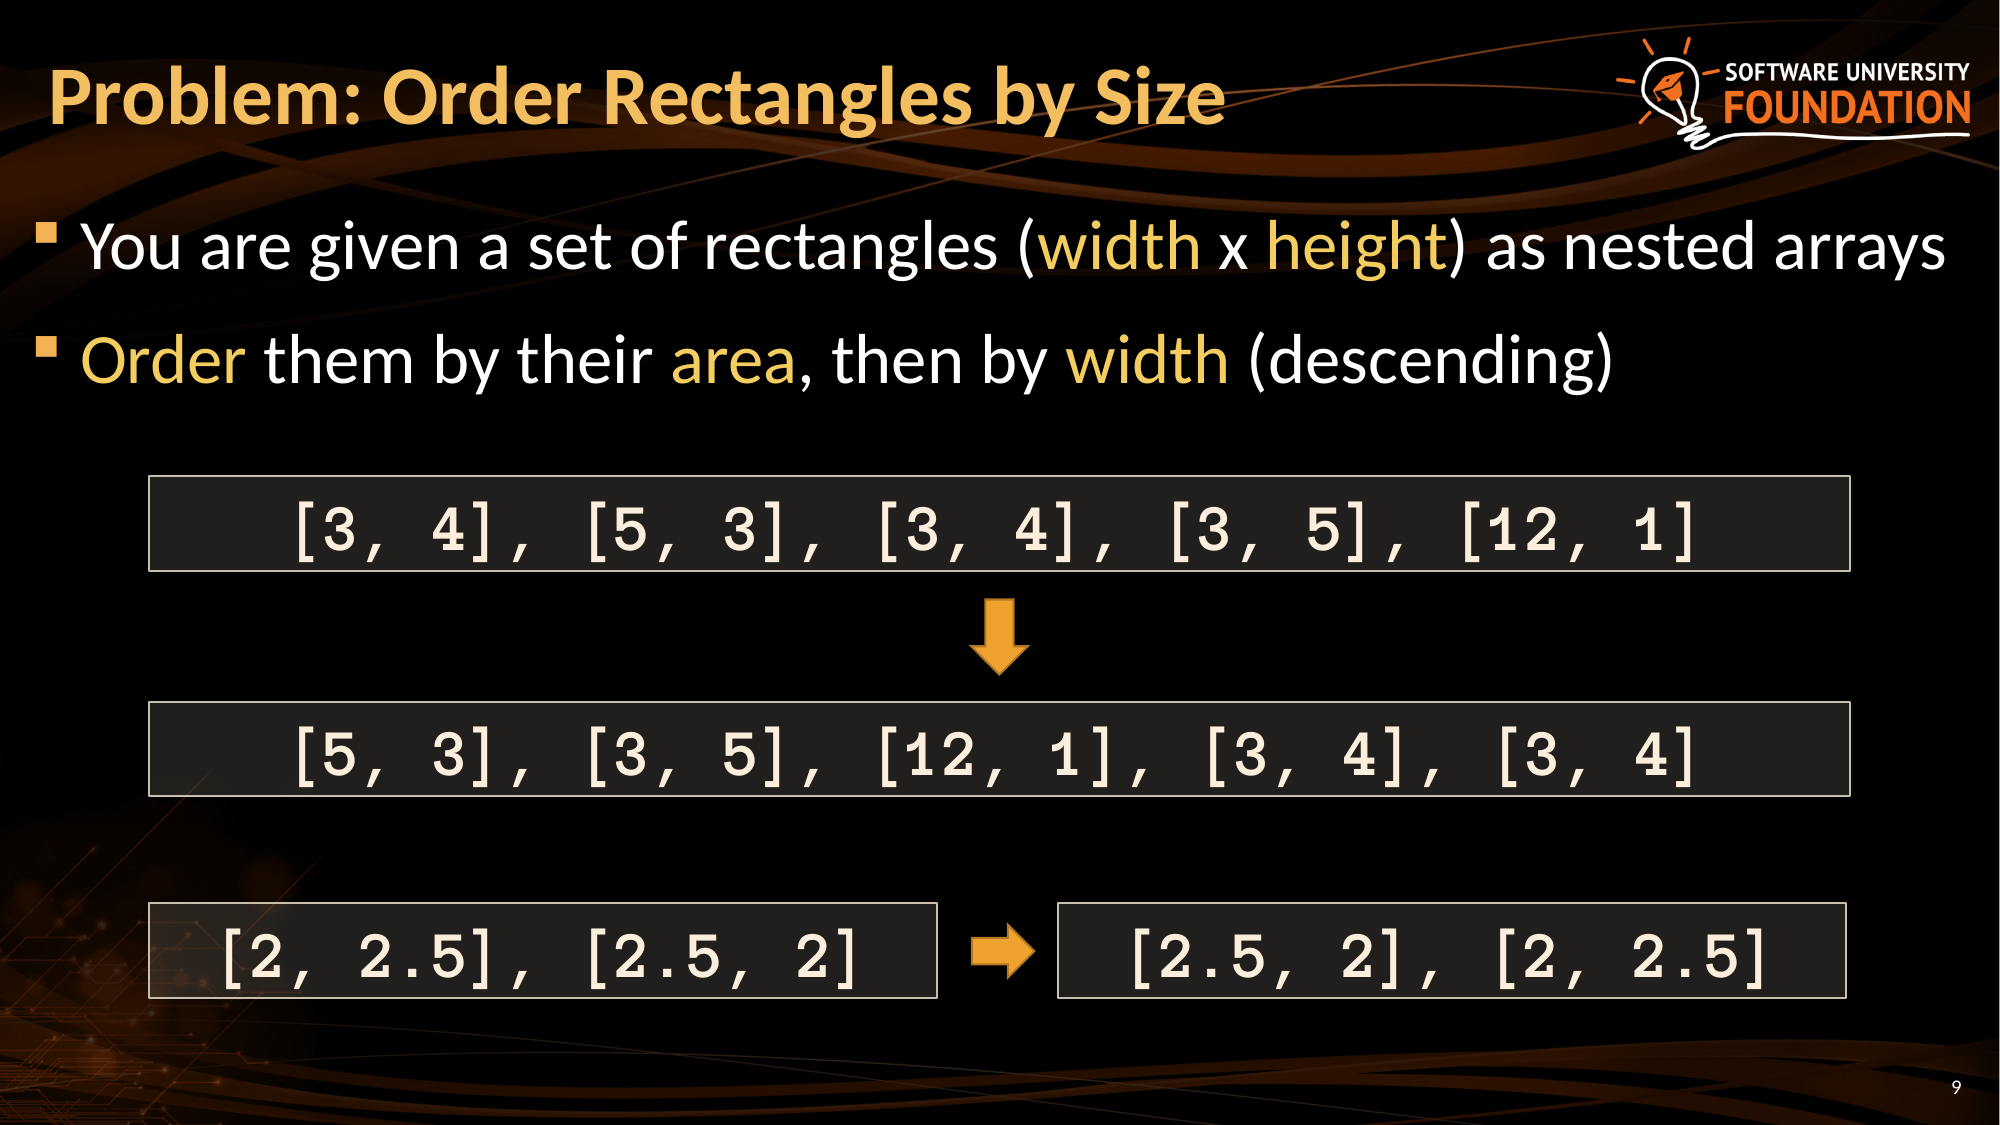

# Problem: Order Rectangles by Size
You are given a set of rectangles (width x height) as nested arrays
Order them by their area, then by width (descending)
[3, 4], [5, 3], [3, 4], [3, 5], [12, 1]

[5, 3], [3, 5], [12, 1], [3, 4], [3, 4]
[2, 2.5], [2.5, 2]
[2.5, 2], [2, 2.5]

9